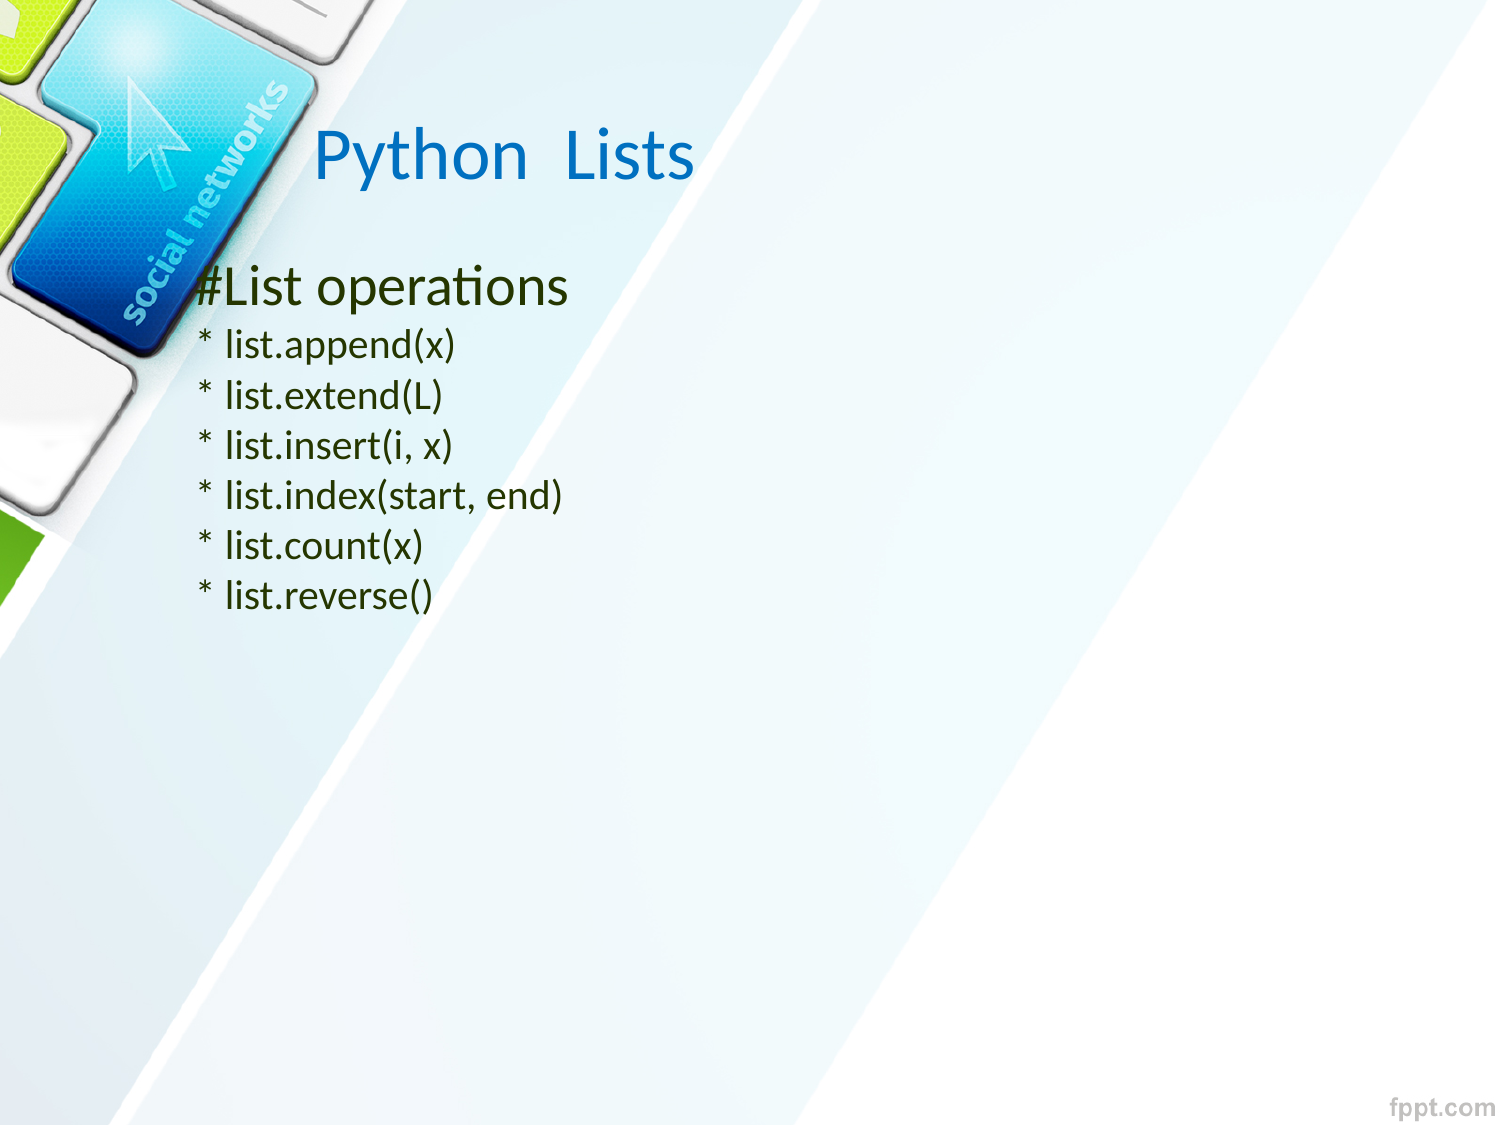

Python  Lists
#List operations
* list.append(x)
* list.extend(L)
* list.insert(i, x)
* list.index(start, end)
* list.count(x)
* list.reverse()